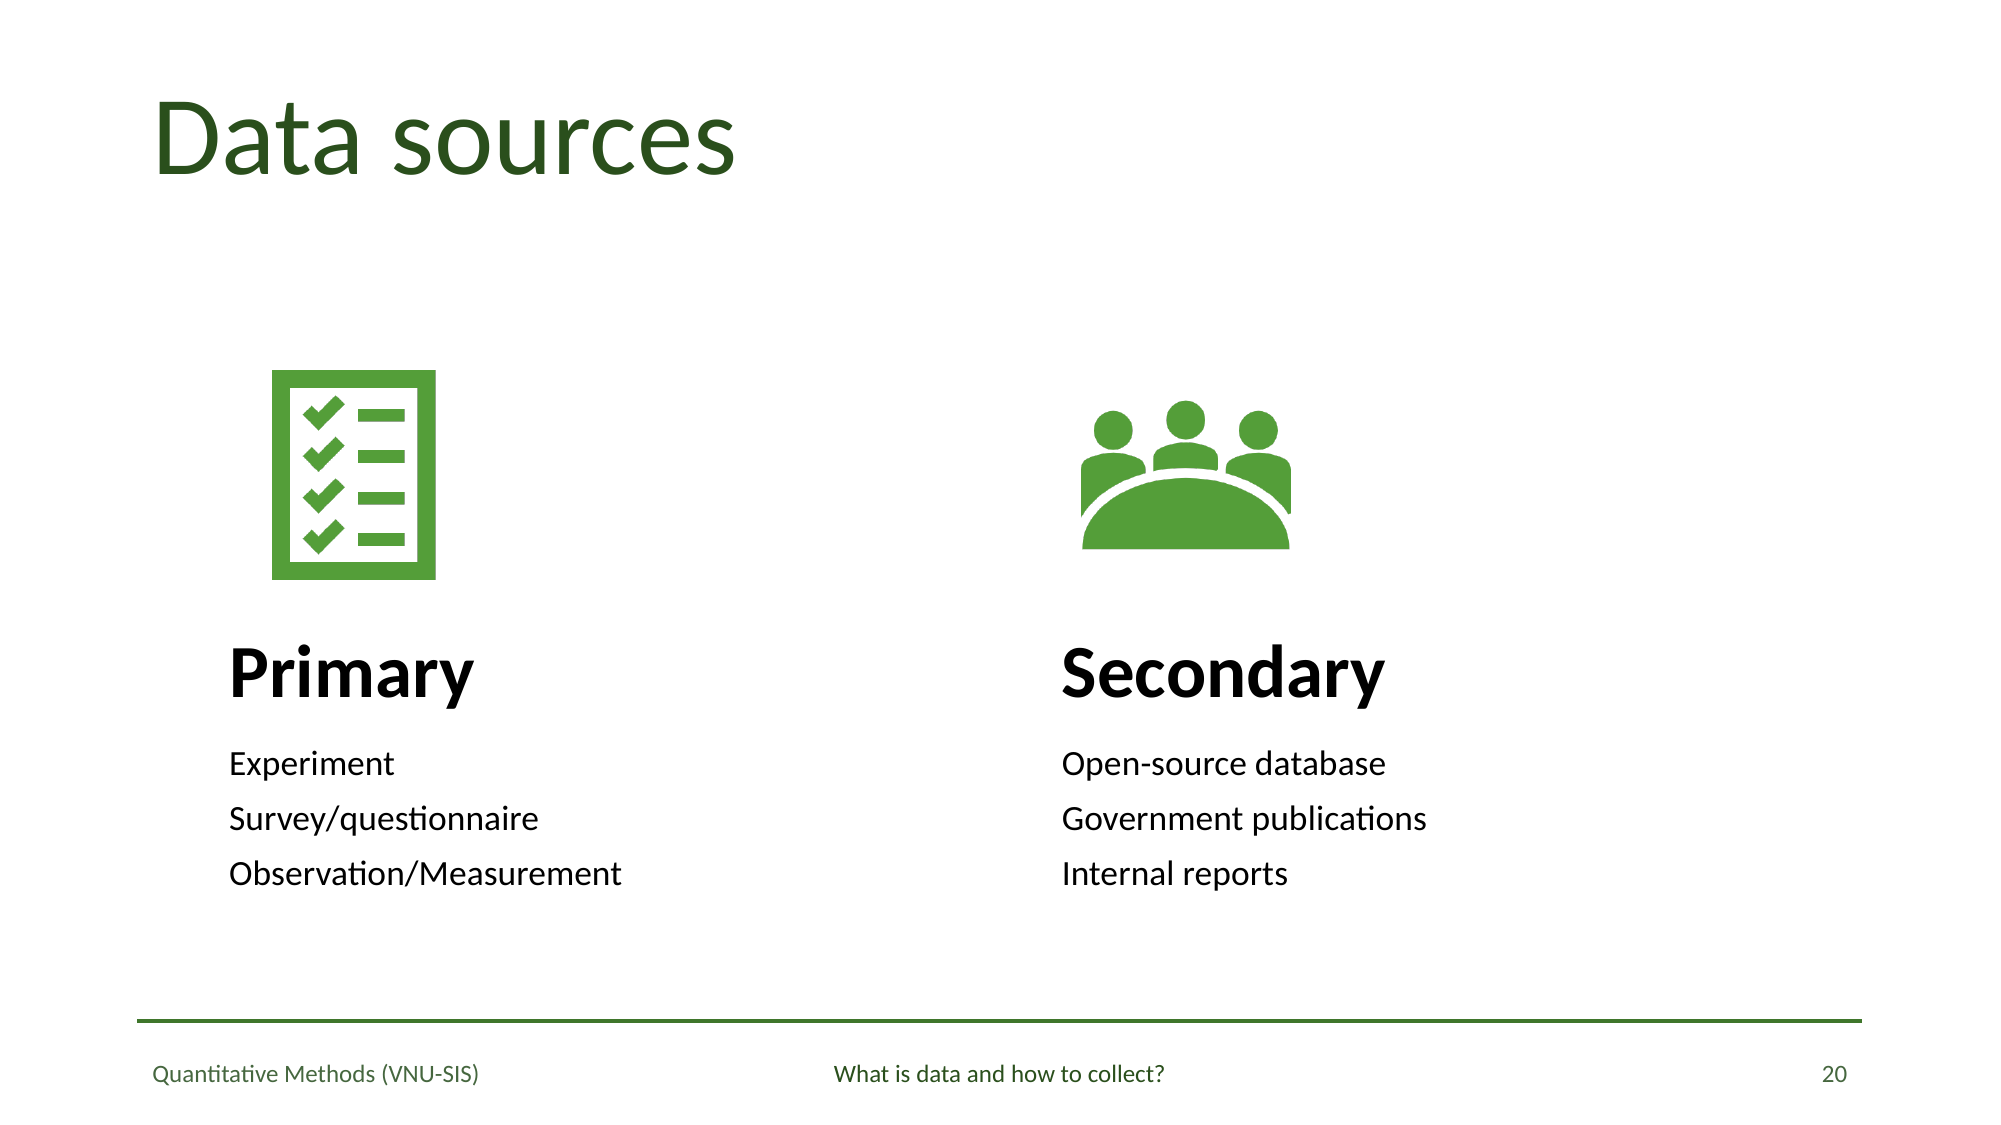

# Data sources
Primary
Experiment
Survey/questionnaire
Observation/Measurement
Secondary
Open-source database
Government publications
Internal reports
20
Quantitative Methods (VNU-SIS)
What is data and how to collect?